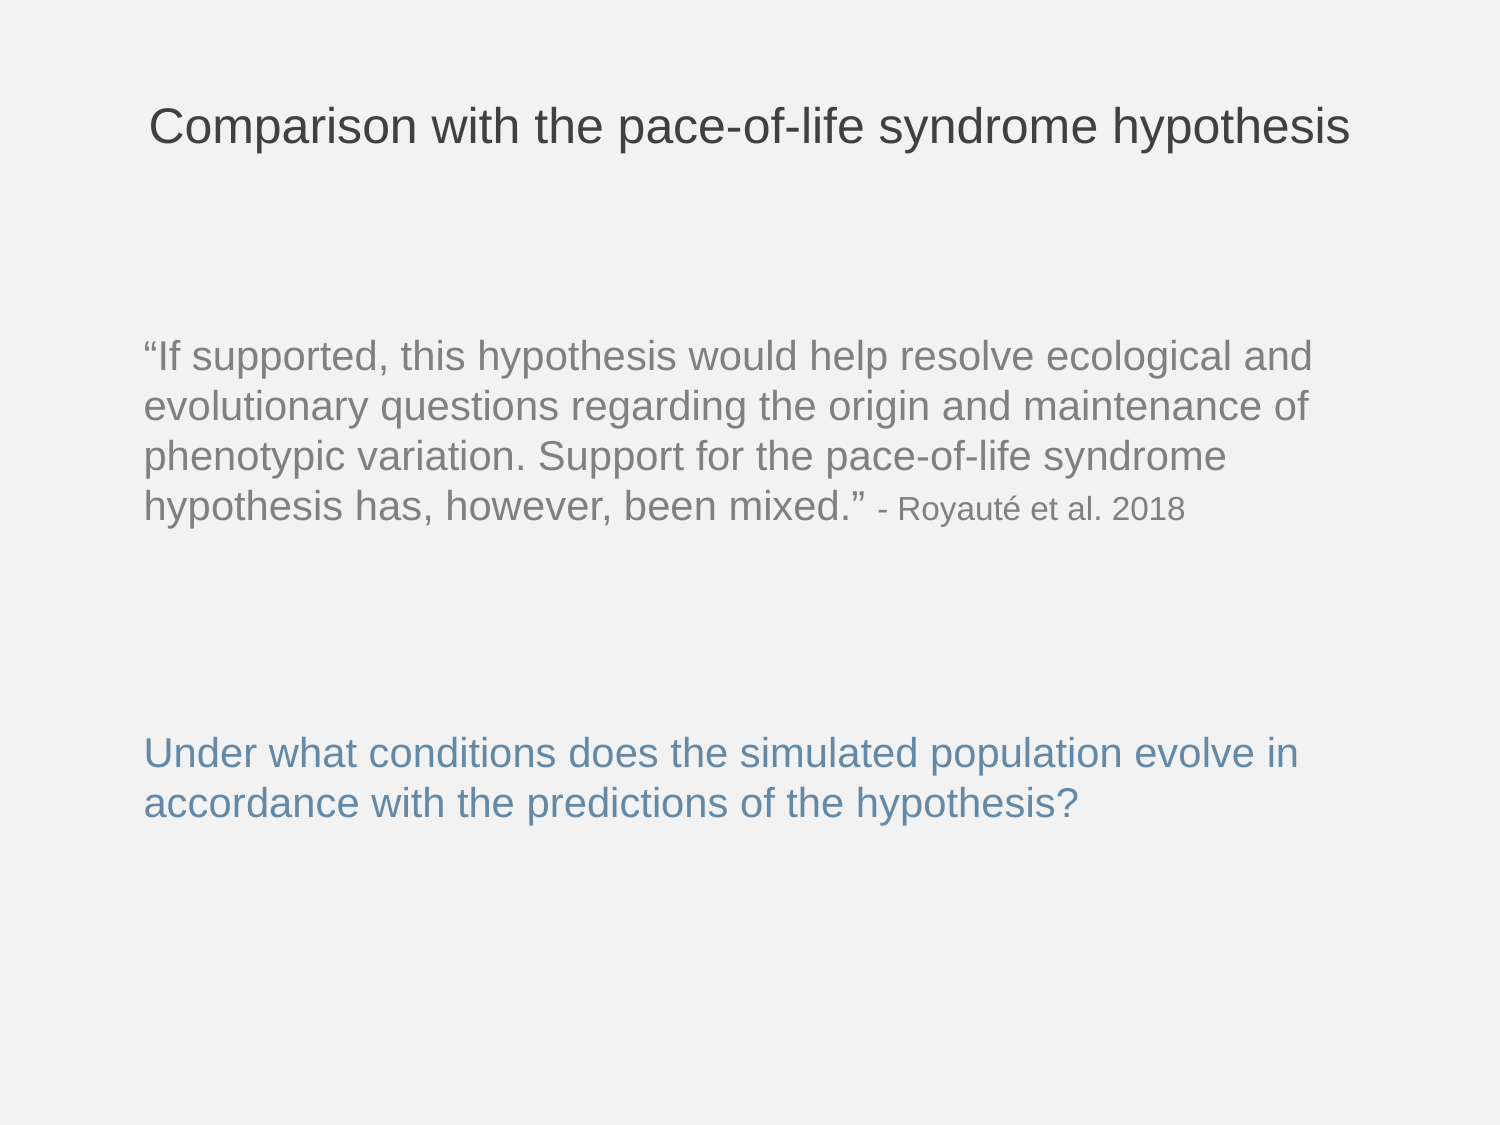

Comparison with the pace-of-life syndrome hypothesis
“If supported, this hypothesis would help resolve ecological and evolutionary questions regarding the origin and maintenance of phenotypic variation. Support for the pace-of-life syndrome hypothesis has, however, been mixed.” - Royauté et al. 2018
Under what conditions does the simulated population evolve in accordance with the predictions of the hypothesis?